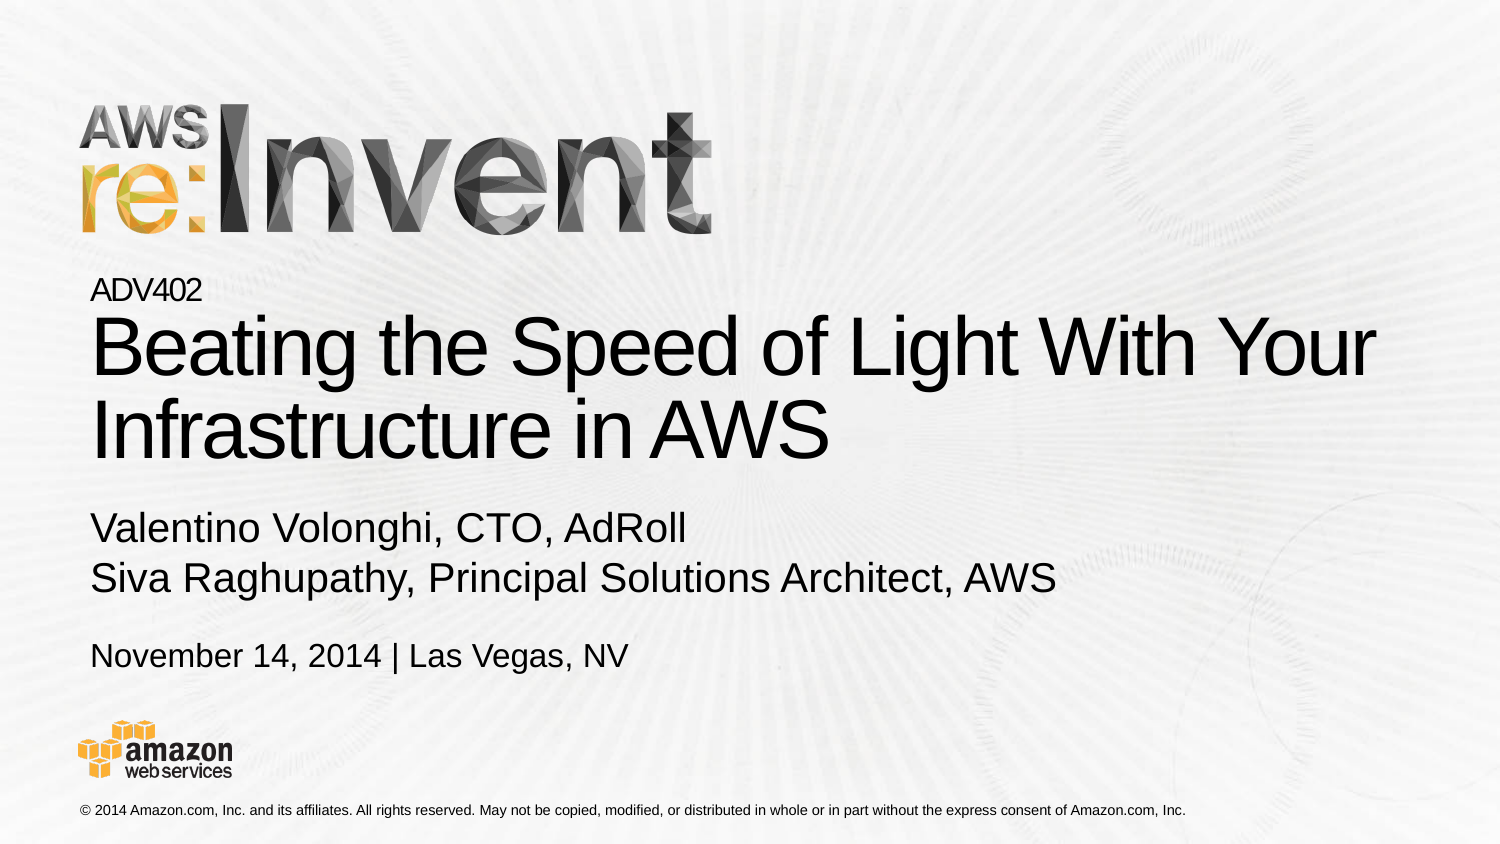

# ADV402 Beating the Speed of Light With Your Infrastructure in AWS
Valentino Volonghi, CTO, AdRoll
Siva Raghupathy, Principal Solutions Architect, AWS
November 14, 2014 | Las Vegas, NV